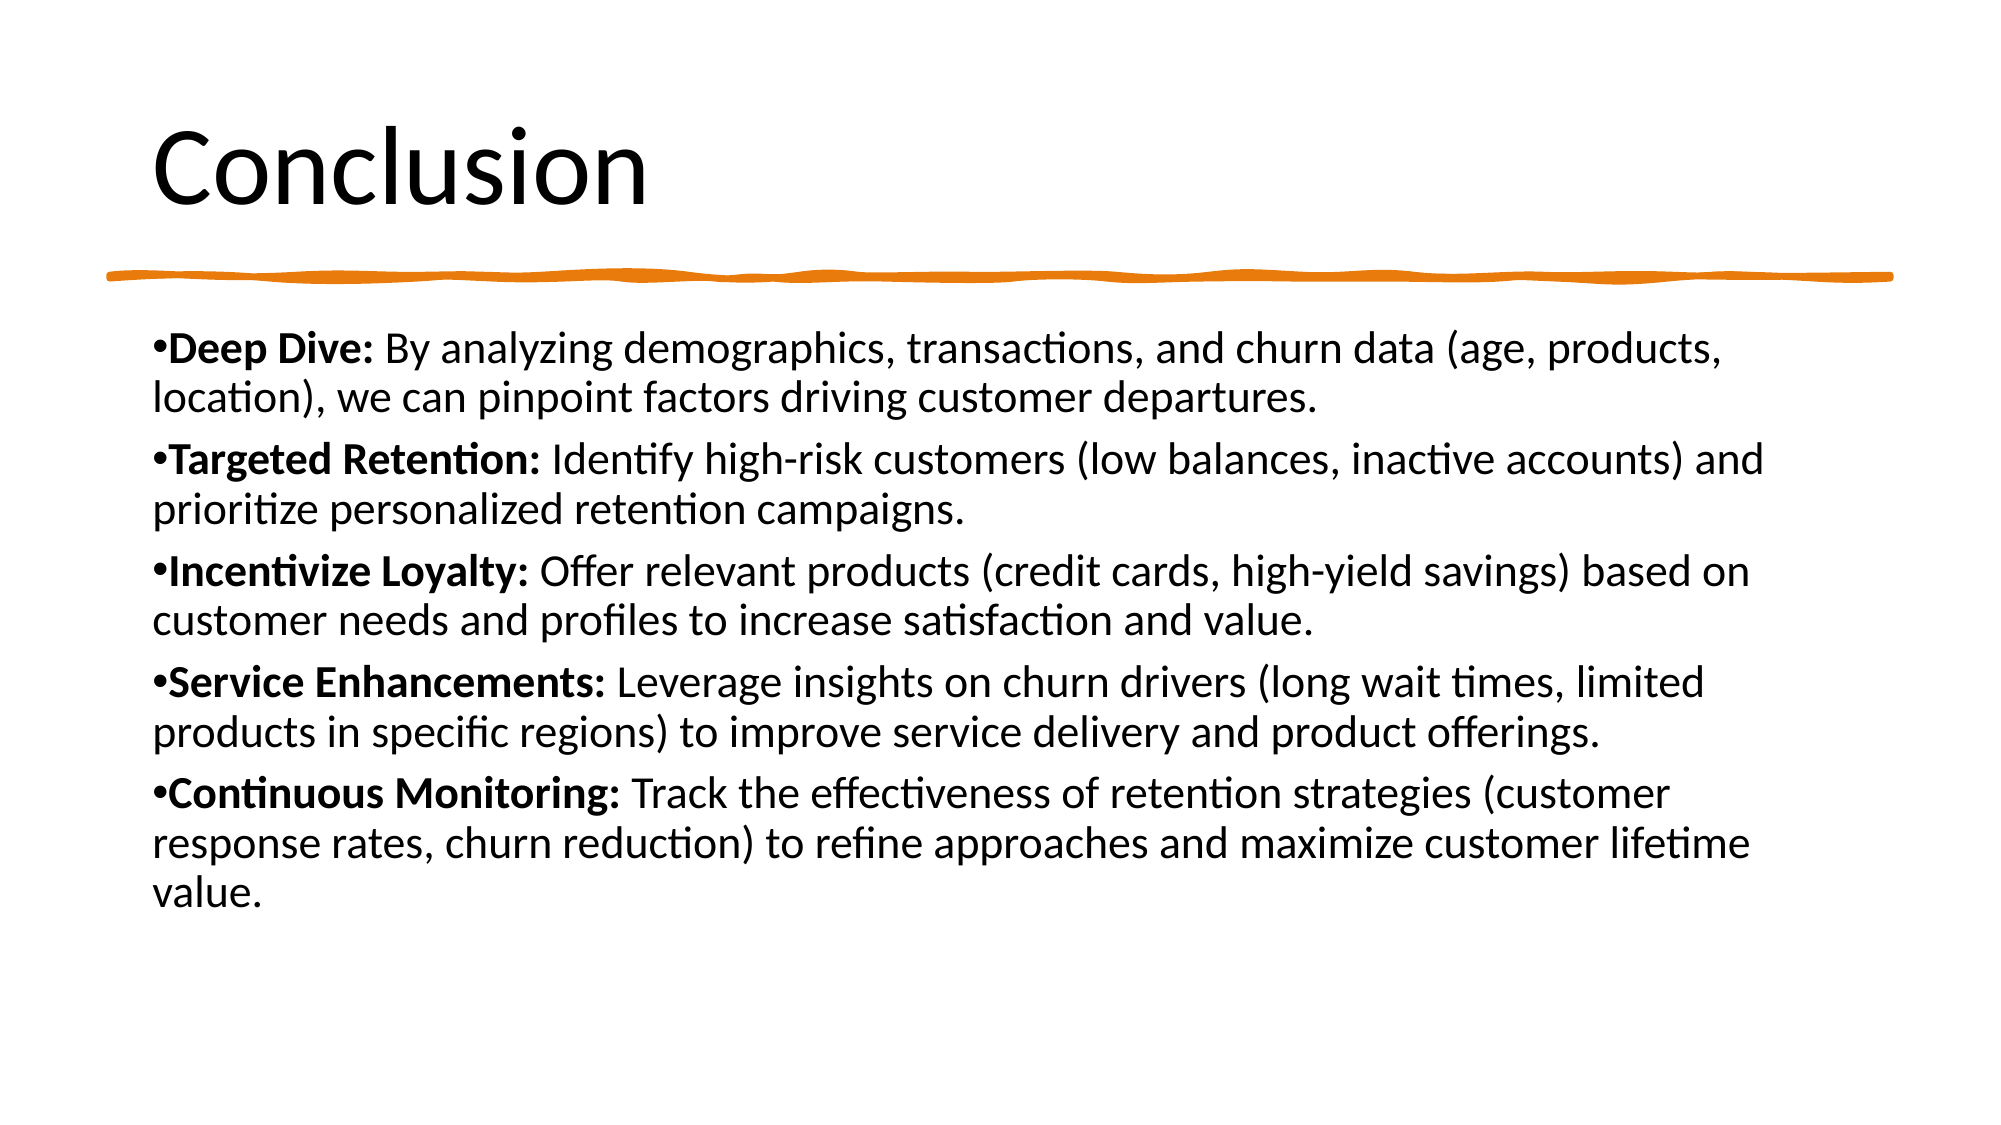

# Conclusion

Deep Dive: By analyzing demographics, transactions, and churn data (age, products, location), we can pinpoint factors driving customer departures.
Targeted Retention: Identify high-risk customers (low balances, inactive accounts) and prioritize personalized retention campaigns.
Incentivize Loyalty: Offer relevant products (credit cards, high-yield savings) based on customer needs and profiles to increase satisfaction and value.
Service Enhancements: Leverage insights on churn drivers (long wait times, limited products in specific regions) to improve service delivery and product offerings.
Continuous Monitoring: Track the effectiveness of retention strategies (customer response rates, churn reduction) to refine approaches and maximize customer lifetime value.